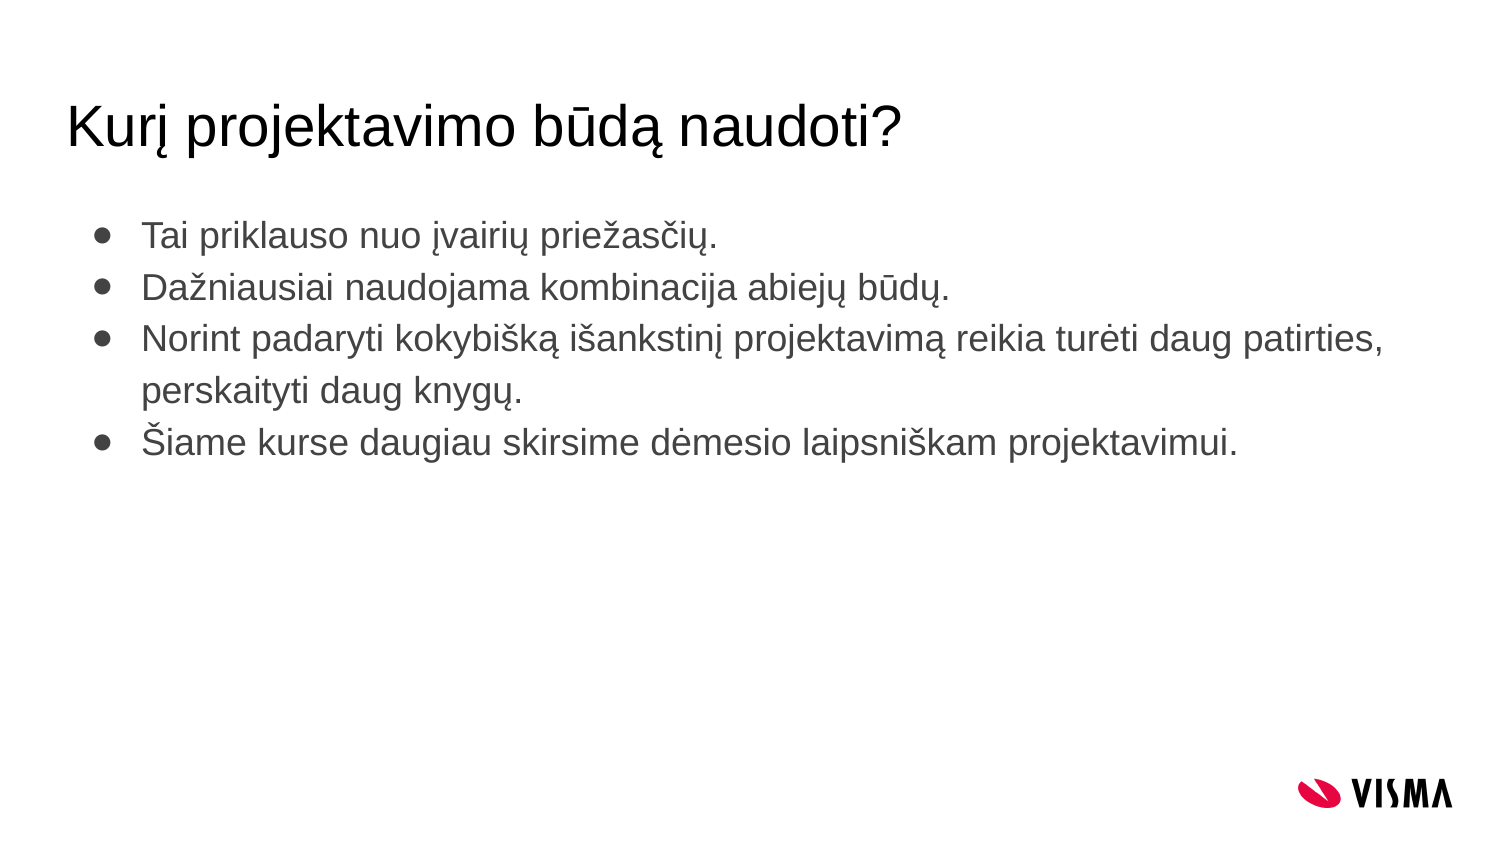

# Kurį projektavimo būdą naudoti?
Tai priklauso nuo įvairių priežasčių.
Dažniausiai naudojama kombinacija abiejų būdų.
Norint padaryti kokybišką išankstinį projektavimą reikia turėti daug patirties, perskaityti daug knygų.
Šiame kurse daugiau skirsime dėmesio laipsniškam projektavimui.